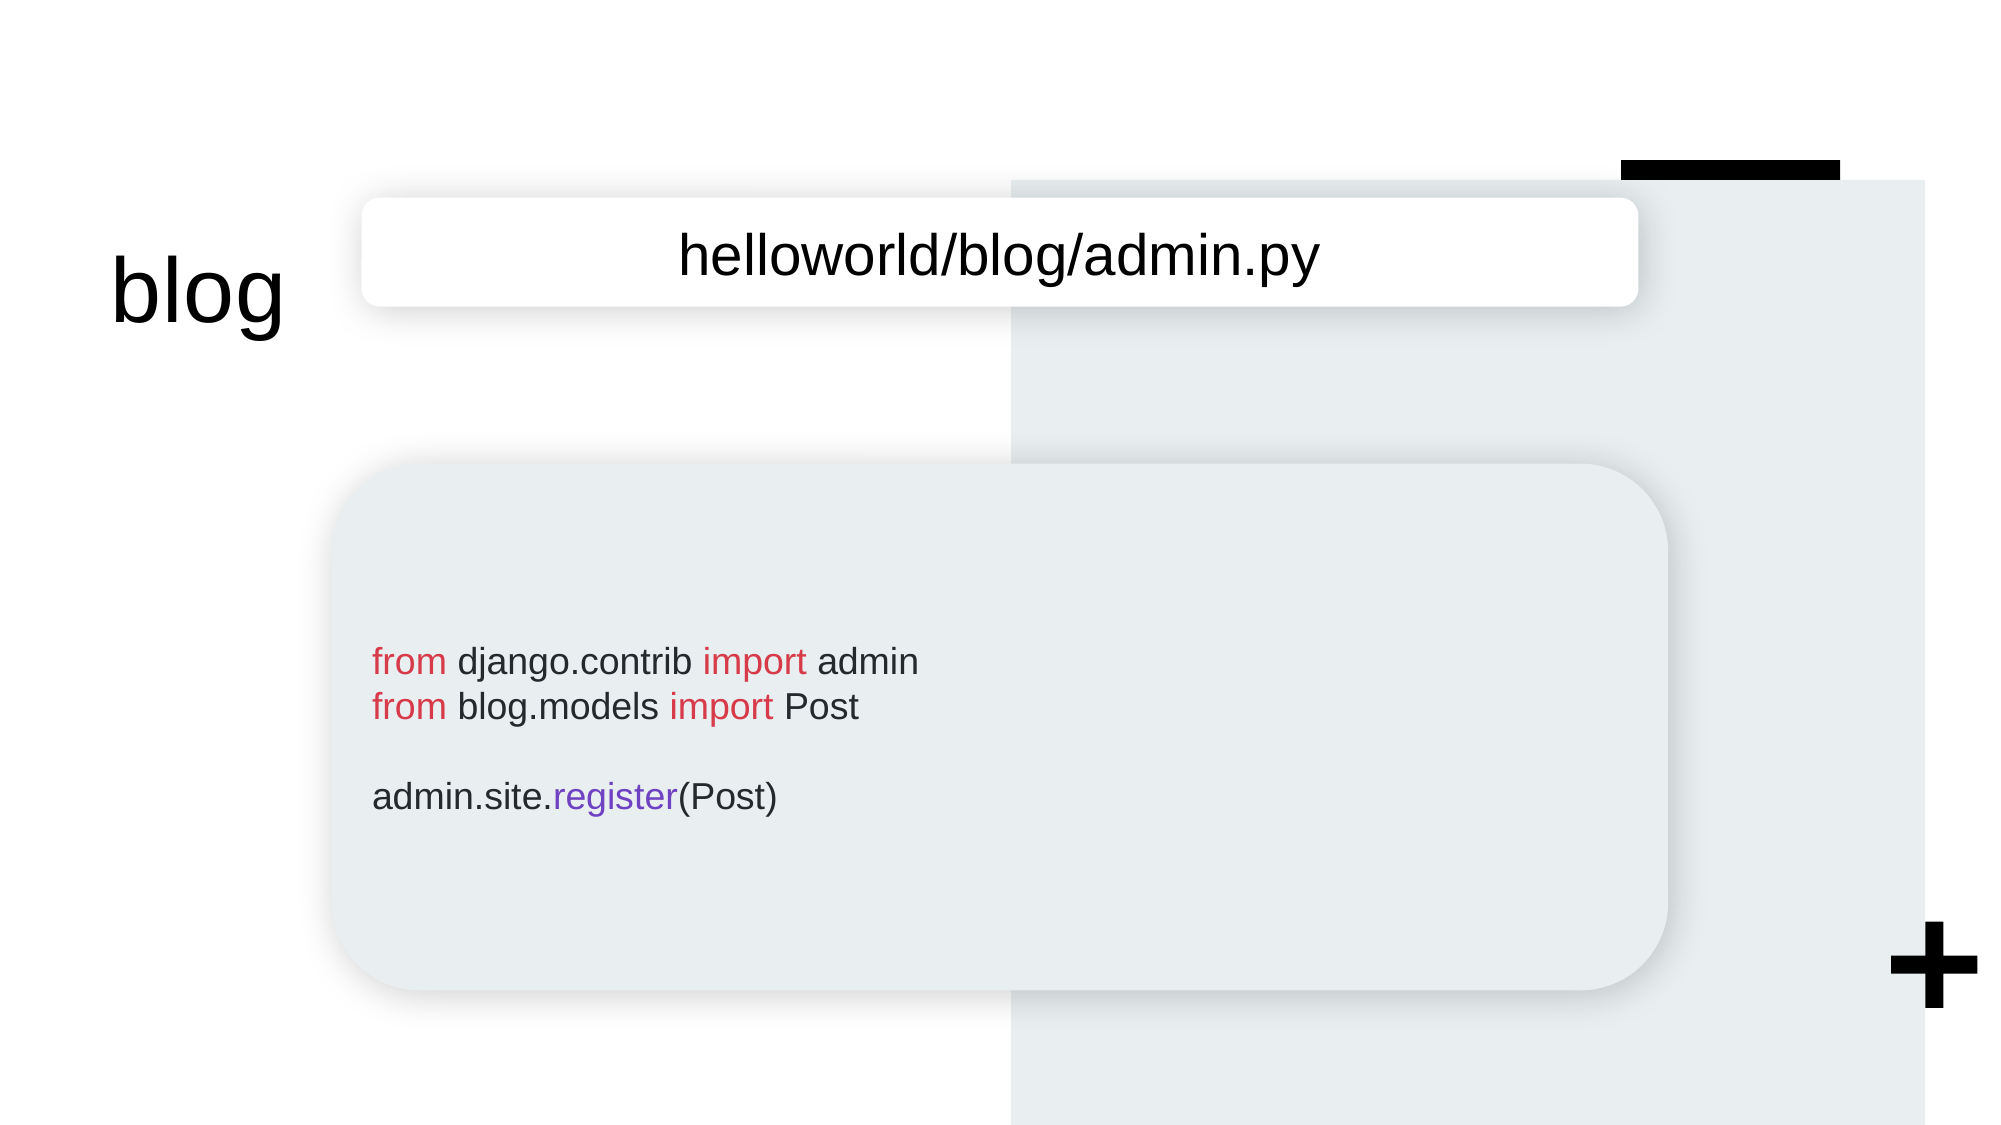

# blog
helloworld/blog/admin.py
from django.contrib import admin
from blog.models import Post
admin.site.register(Post)